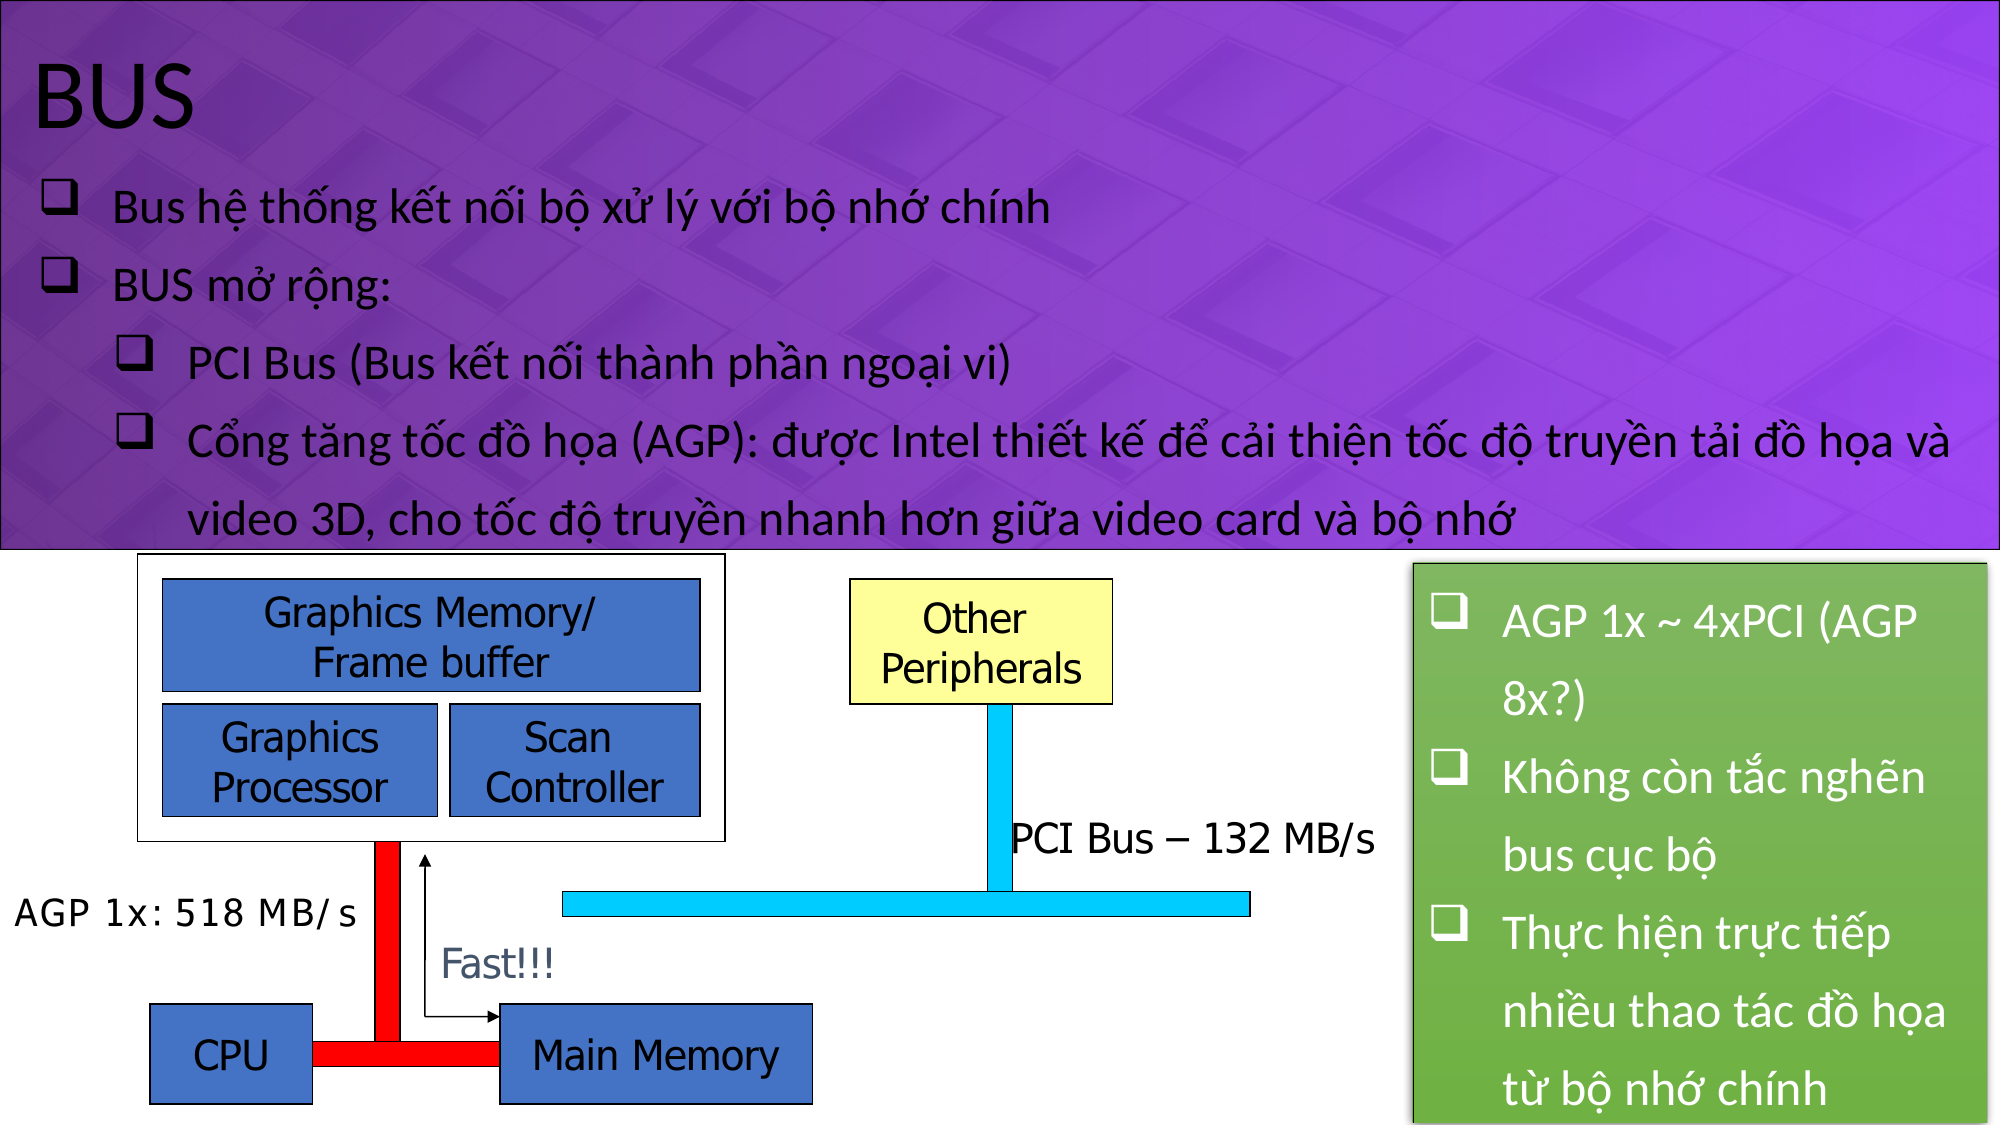

BUS
Bus hệ thống kết nối bộ xử lý với bộ nhớ chính
BUS mở rộng:
PCI Bus (Bus kết nối thành phần ngoại vi)
Cổng tăng tốc đồ họa (AGP): được Intel thiết kế để cải thiện tốc độ truyền tải đồ họa và video 3D, cho tốc độ truyền nhanh hơn giữa video card và bộ nhớ

Graphics Memory/
Frame buffer
Graphics
Processor
Scan
Controller
Other
Peripherals

PCI Bus – 132 MB/s

AGP 1x: 518 MB/s

Fast!!!
CPU
Main Memory

AGP 1x ~ 4xPCI (AGP 8x?)
Không còn tắc nghẽn bus cục bộ
Thực hiện trực tiếp nhiều thao tác đồ họa từ bộ nhớ chính